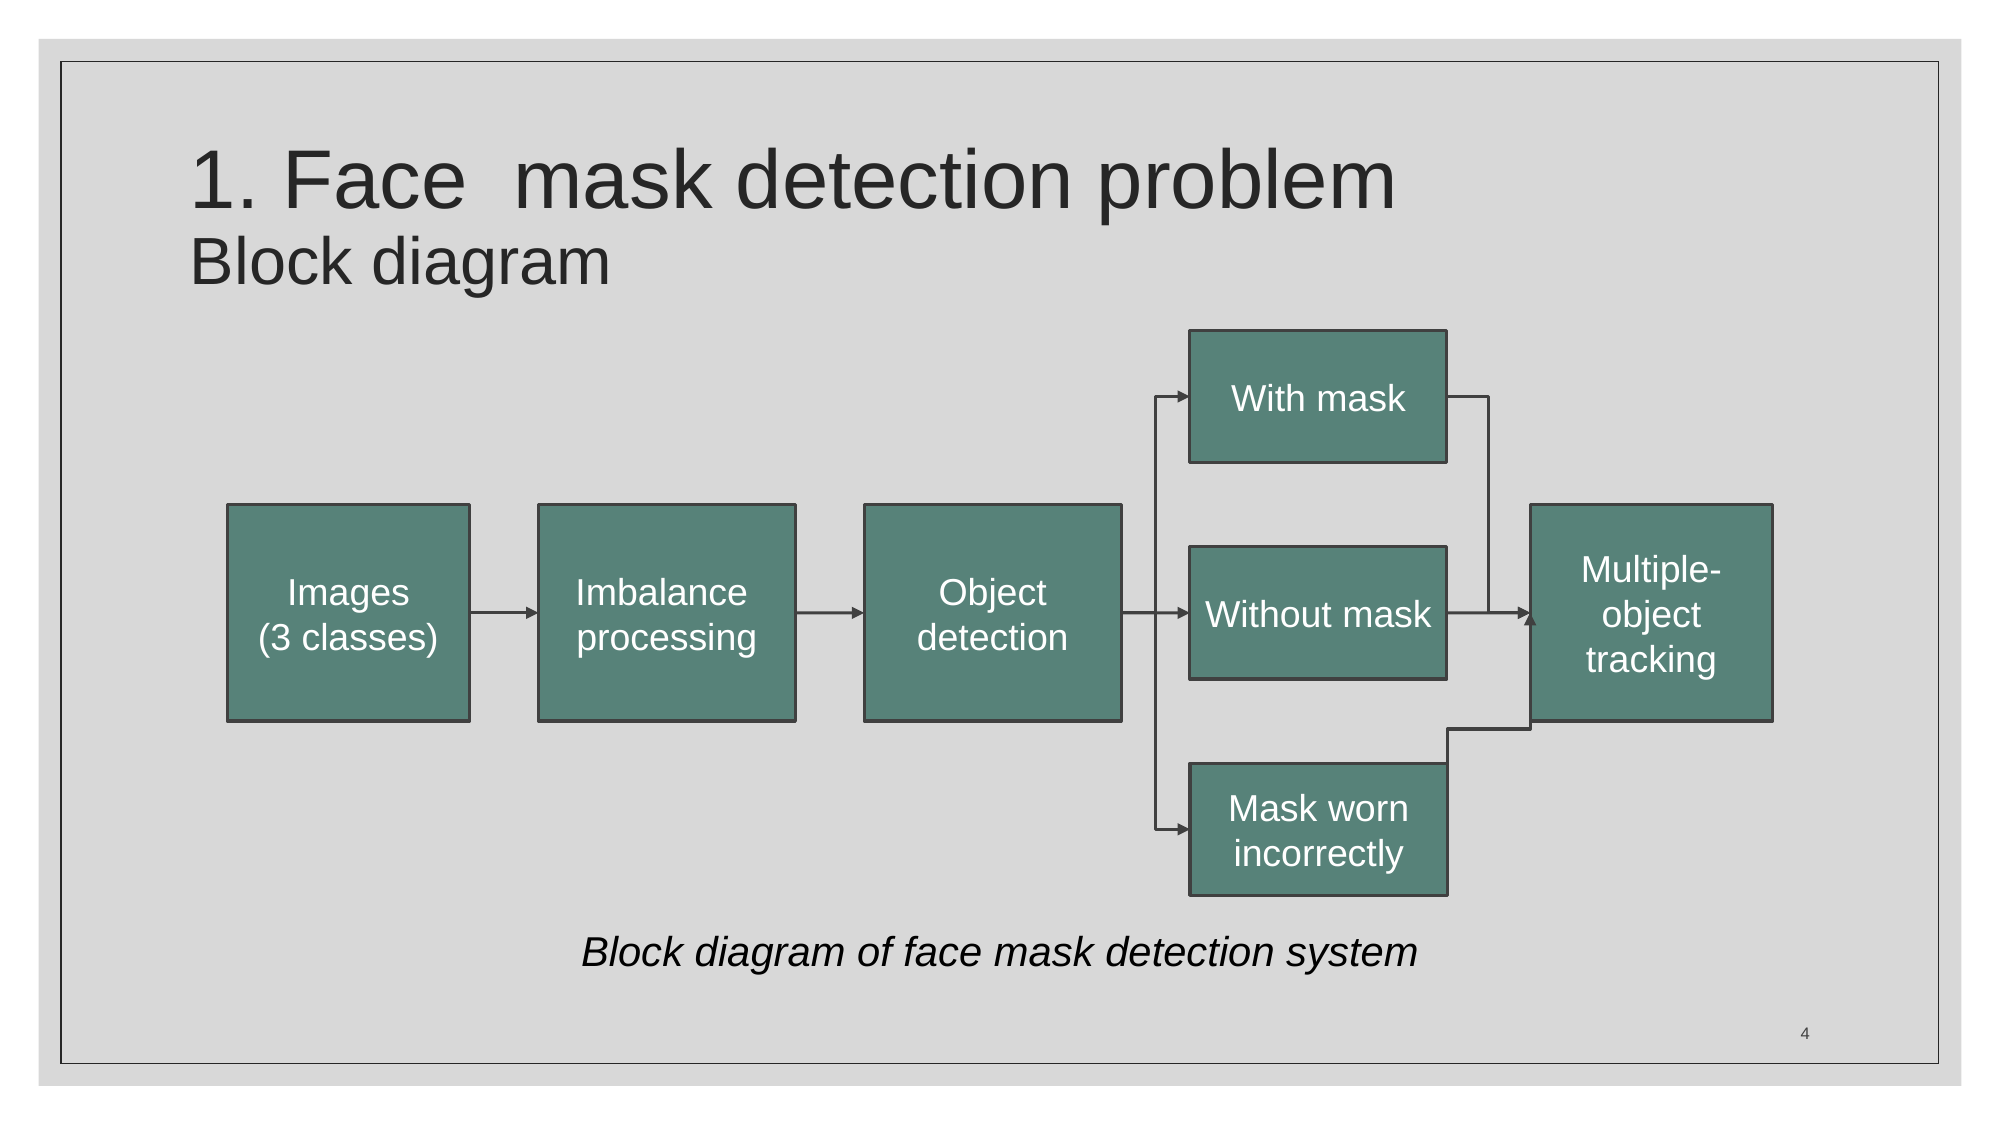

# 1. Face  mask detection problem Block diagram
With mask
Images
(3 classes)
Imbalance
processing
Object detection
Multiple-object tracking
Without mask
Mask worn incorrectly
Block diagram of face mask detection system
4